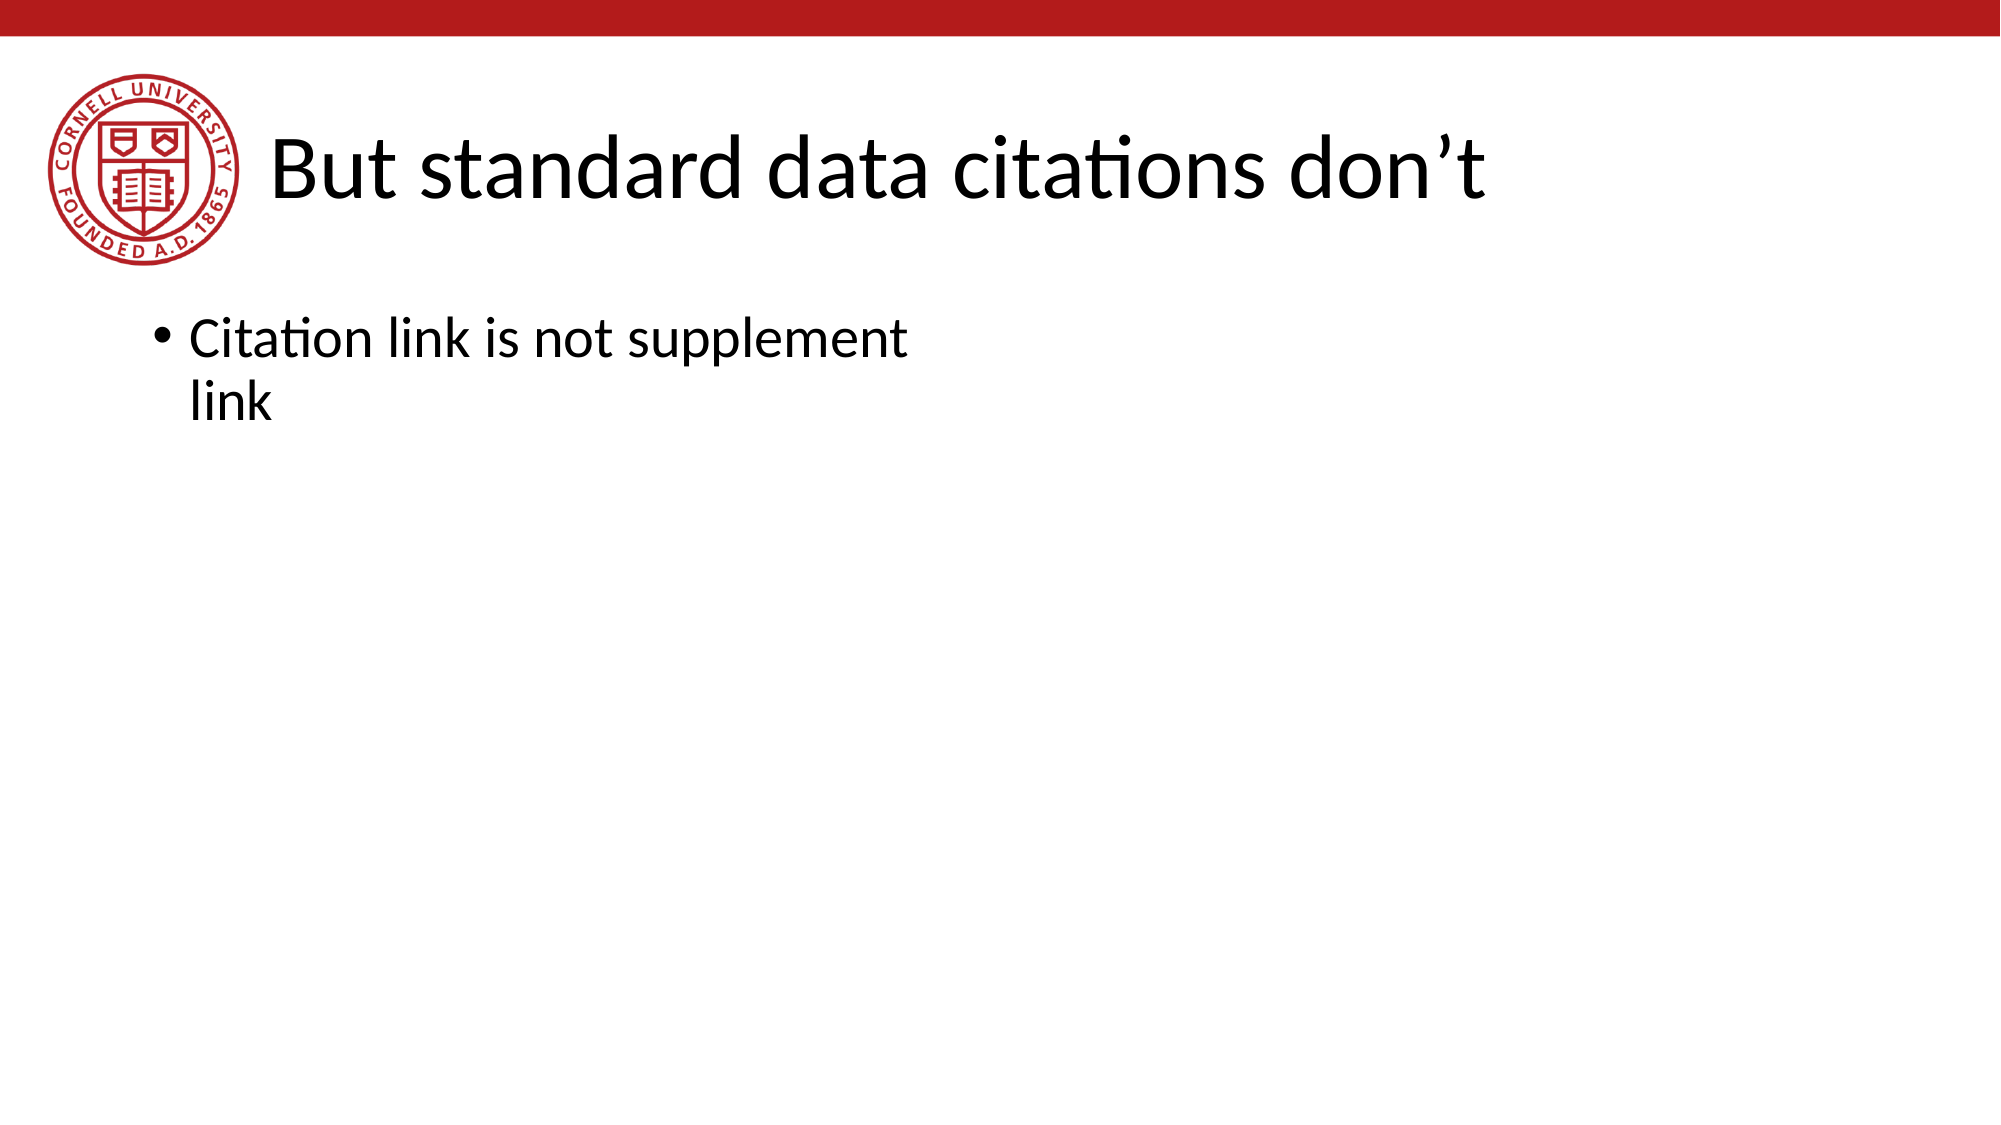

# But standard data citations don’t
Citation link is not supplement link